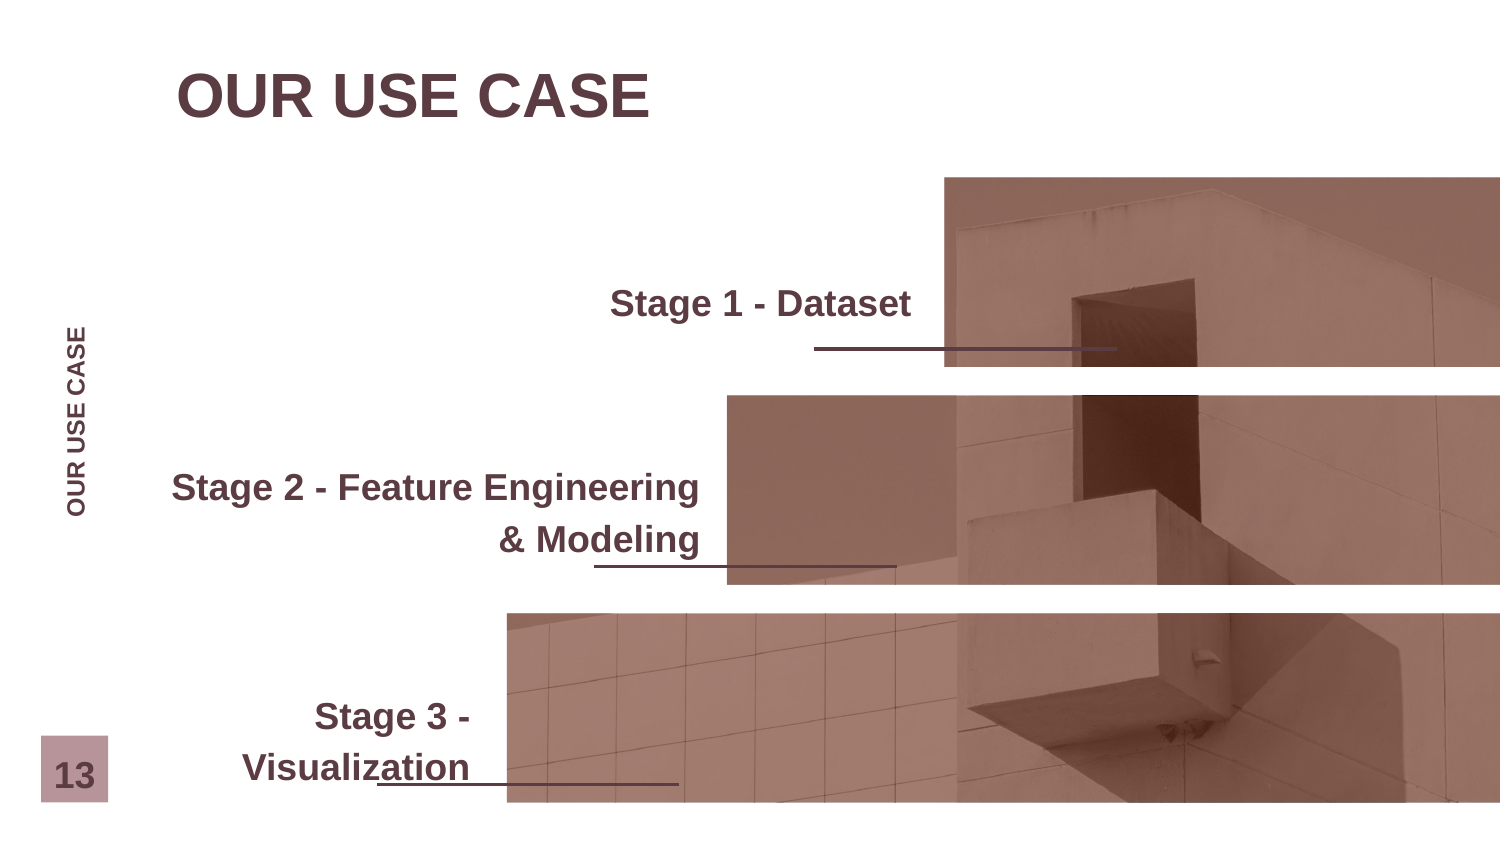

OUR USE CASE
Stage 1 - Dataset
Stage 2 - Feature Engineering & Modeling
# OUR USE CASE
Stage 3 - Visualization
13